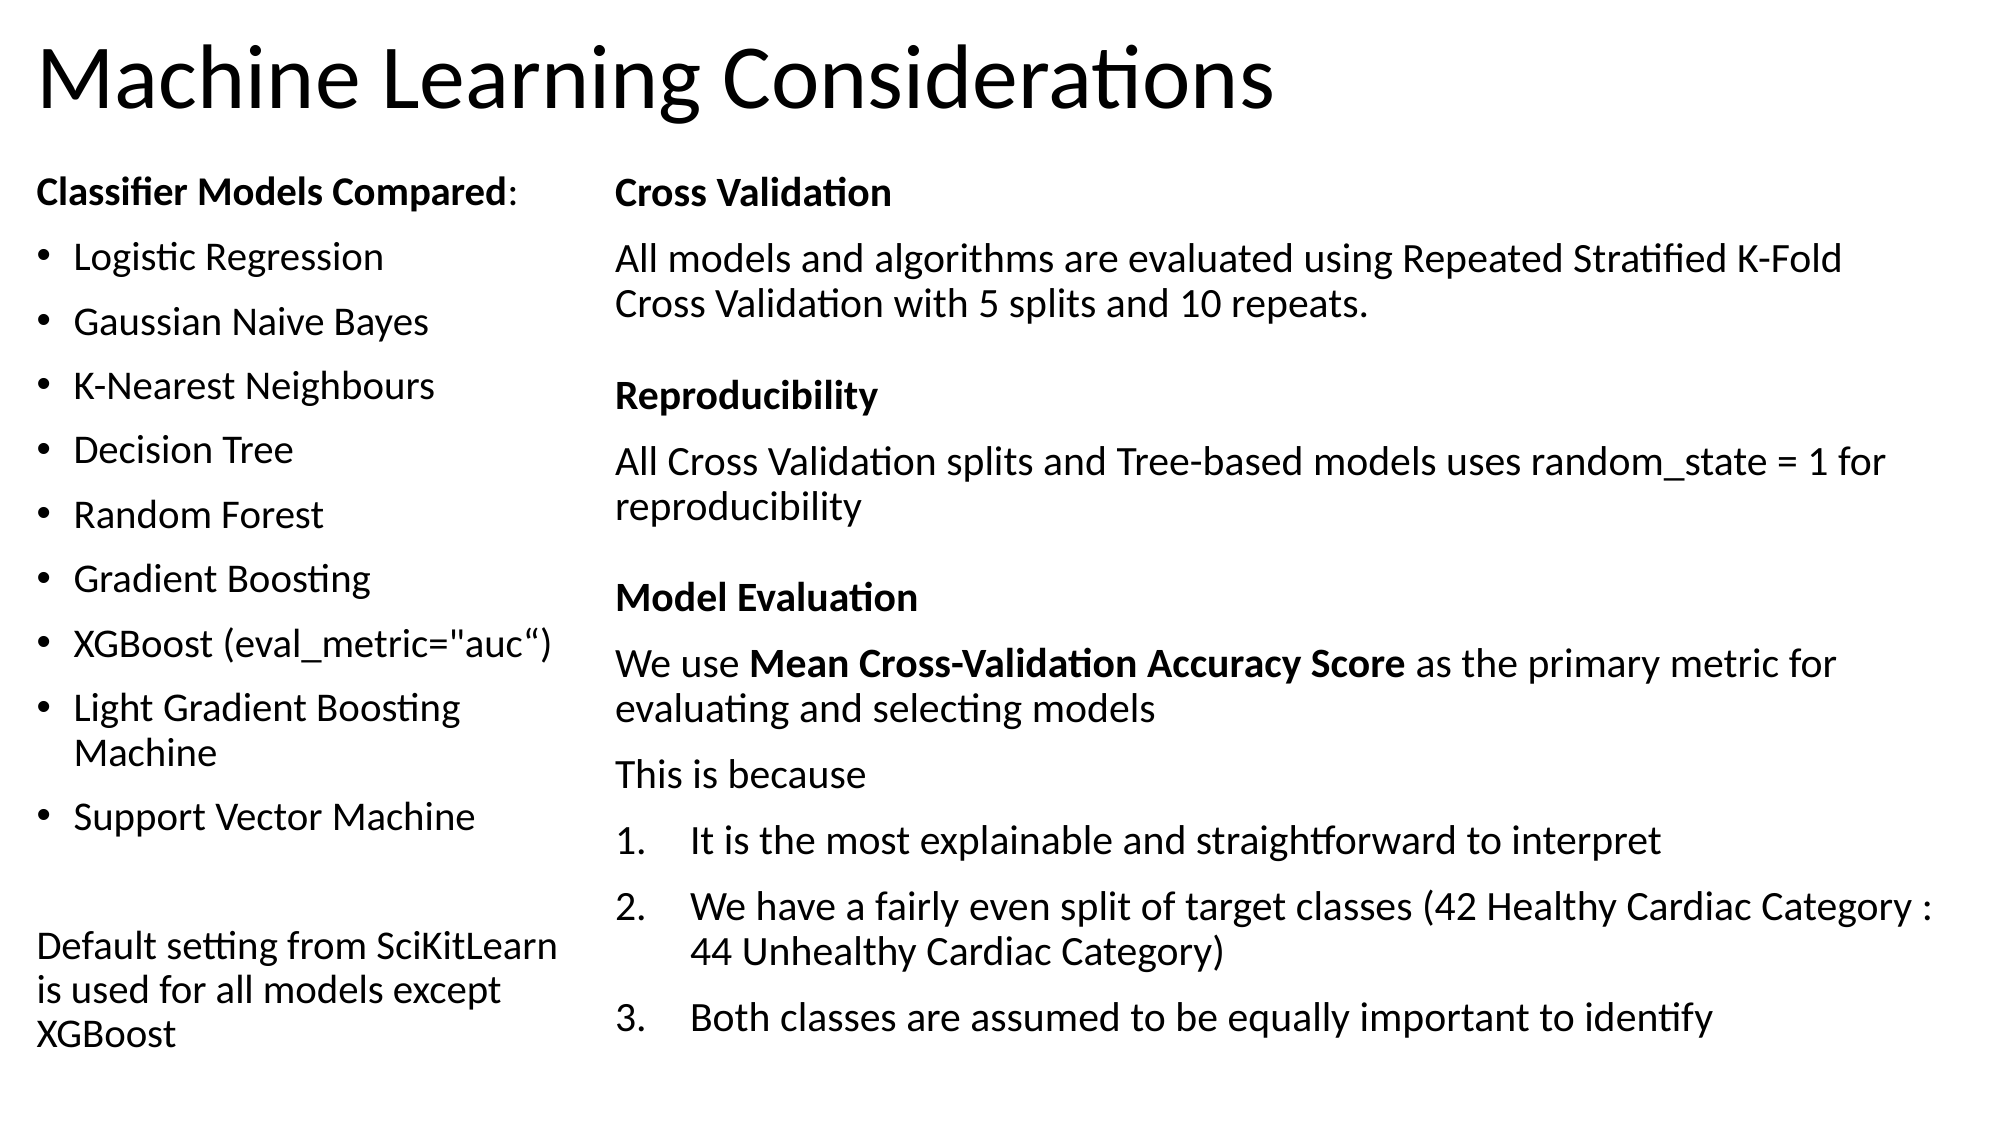

Machine Learning Considerations
Classifier Models Compared:
Logistic Regression
Gaussian Naive Bayes
K-Nearest Neighbours
Decision Tree
Random Forest
Gradient Boosting
XGBoost (eval_metric="auc“)
Light Gradient Boosting Machine
Support Vector Machine

Default setting from SciKitLearn is used for all models except XGBoost

Cross Validation
All models and algorithms are evaluated using Repeated Stratified K-Fold Cross Validation with 5 splits and 10 repeats.

Reproducibility
All Cross Validation splits and Tree-based models uses random_state = 1 for reproducibility

Model Evaluation
We use Mean Cross-Validation Accuracy Score as the primary metric for evaluating and selecting models
This is because
It is the most explainable and straightforward to interpret
We have a fairly even split of target classes (42 Healthy Cardiac Category : 44 Unhealthy Cardiac Category)
Both classes are assumed to be equally important to identify